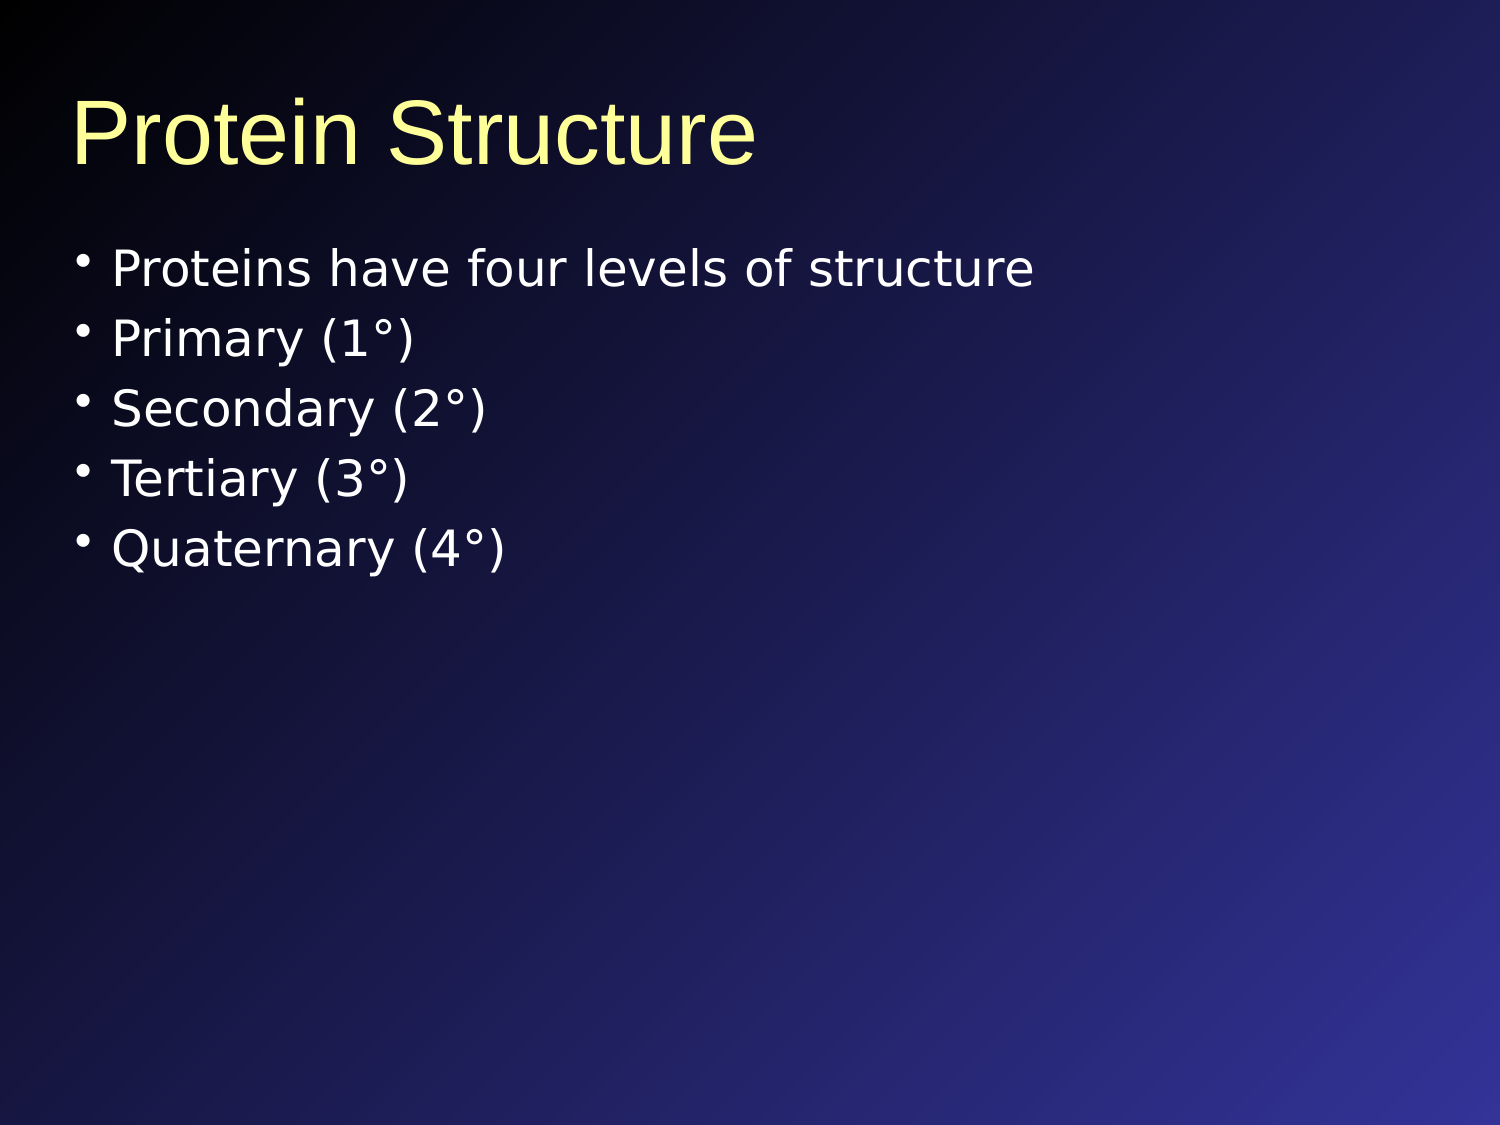

# Protein Structure
Proteins have four levels of structure
Primary (1°)
Secondary (2°)
Tertiary (3°)
Quaternary (4°)